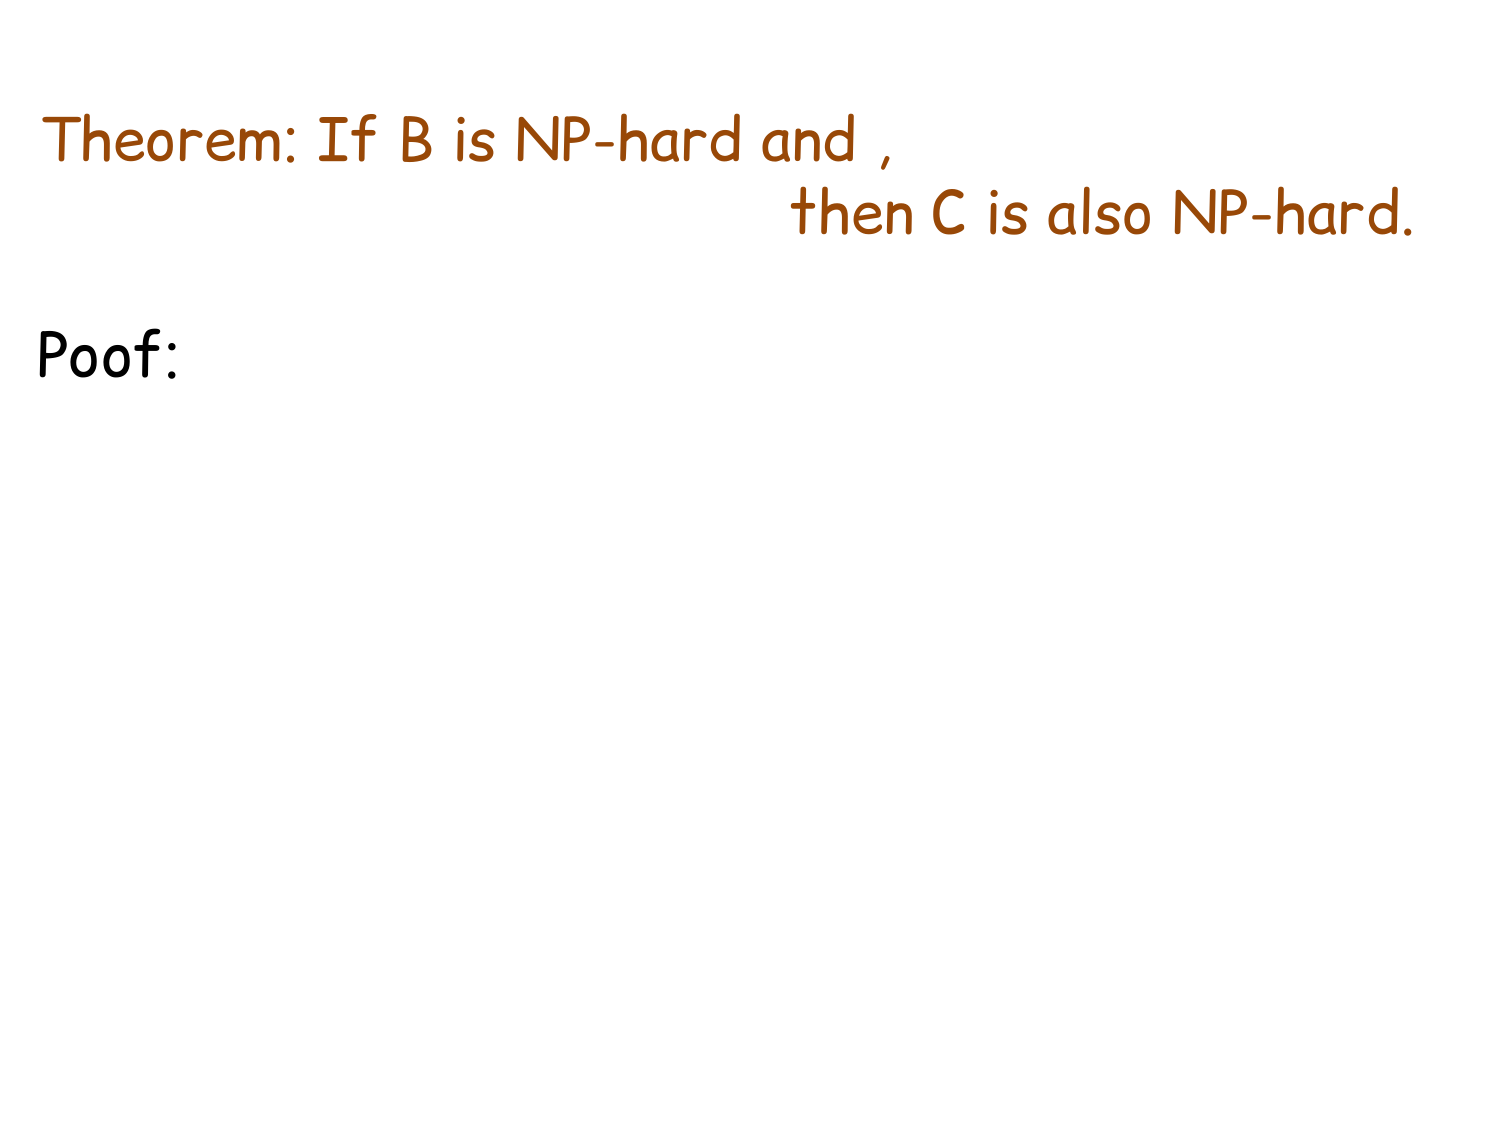

Theorem: If B is NP-hard and ,
					then C is also NP-hard.

Poof: